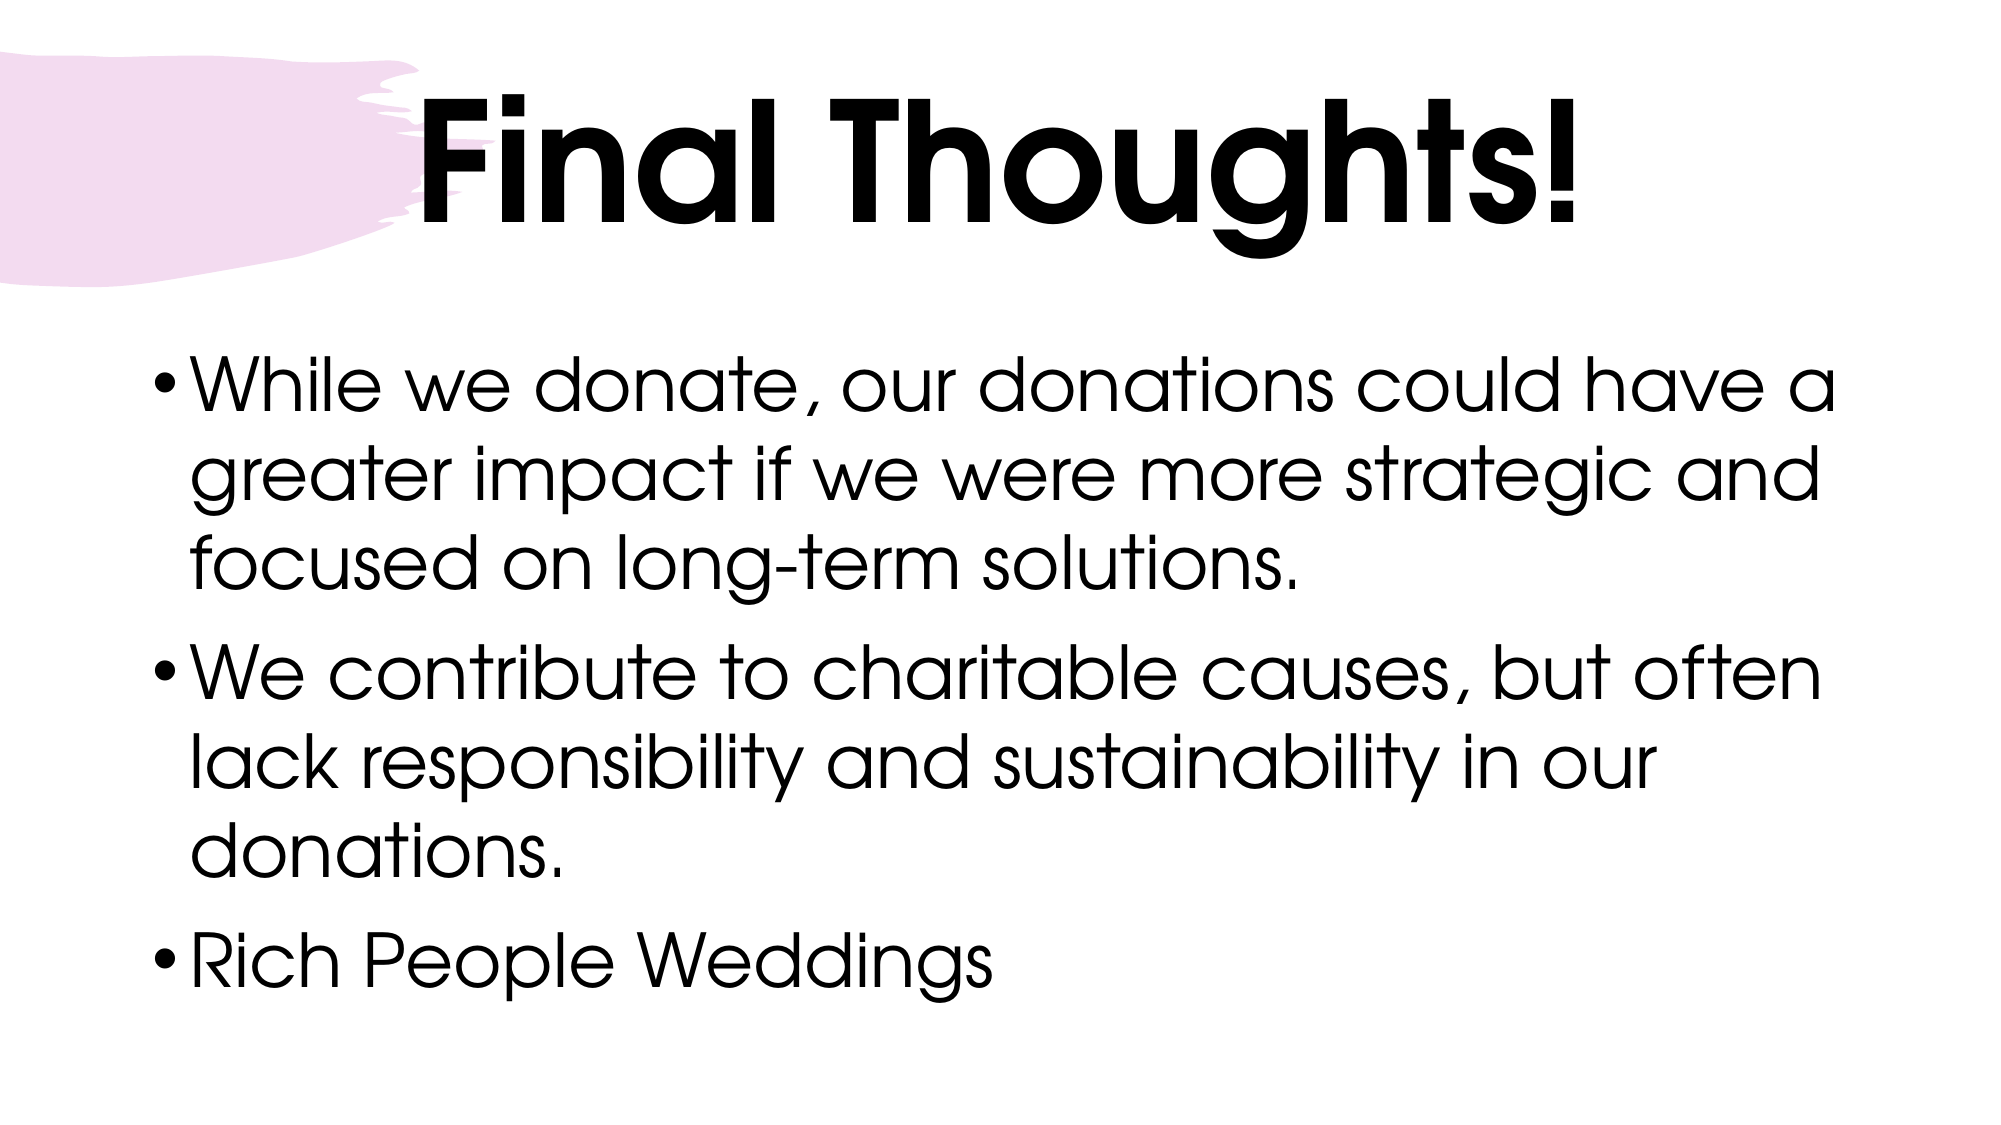

# Final Thoughts!
While we donate, our donations could have a greater impact if we were more strategic and focused on long-term solutions.
We contribute to charitable causes, but often lack responsibility and sustainability in our donations.
Rich People Weddings